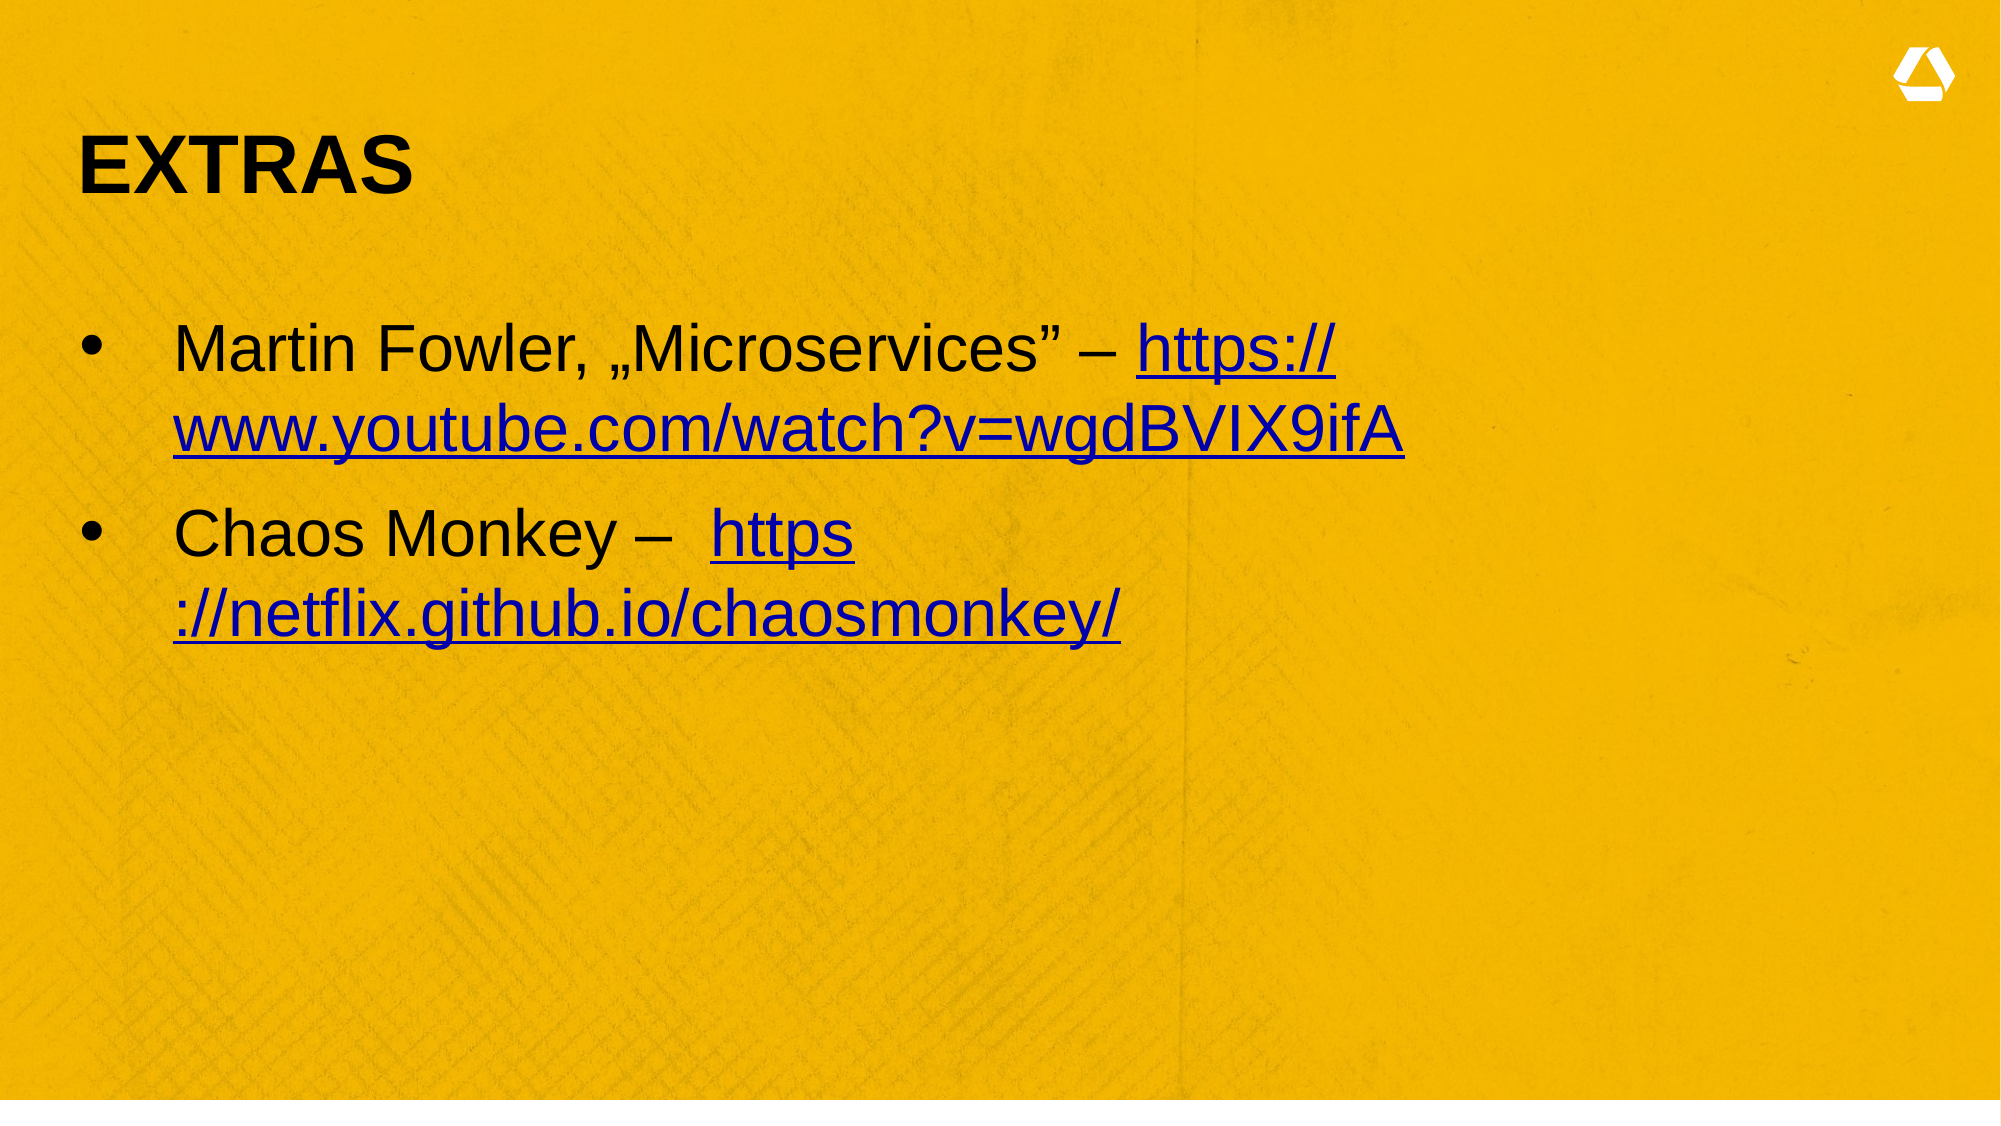

# EXTRAS
Martin Fowler, „Microservices” – https://www.youtube.com/watch?v=wgdBVIX9ifA
Chaos Monkey –  https://netflix.github.io/chaosmonkey/